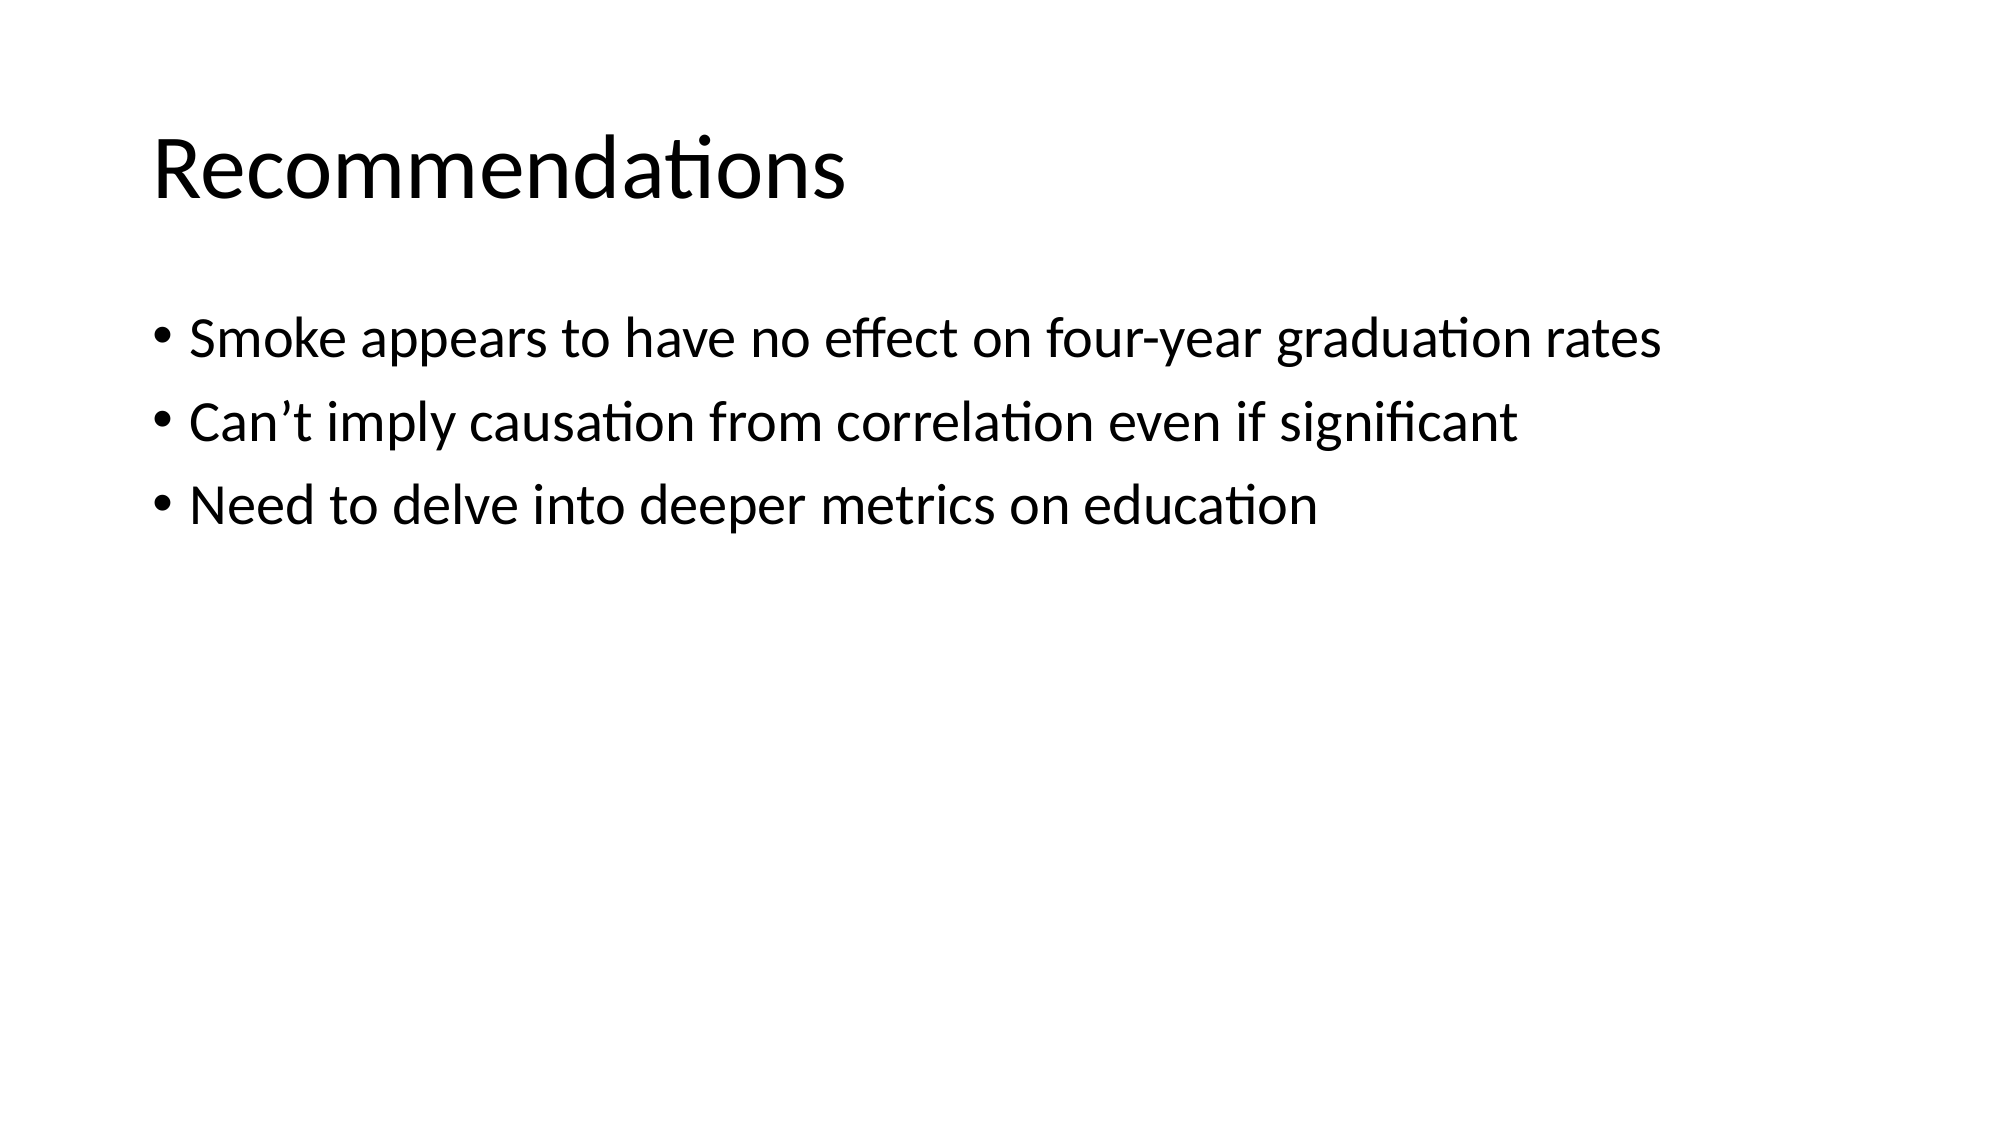

# Recommendations
Smoke appears to have no effect on four-year graduation rates
Can’t imply causation from correlation even if significant
Need to delve into deeper metrics on education